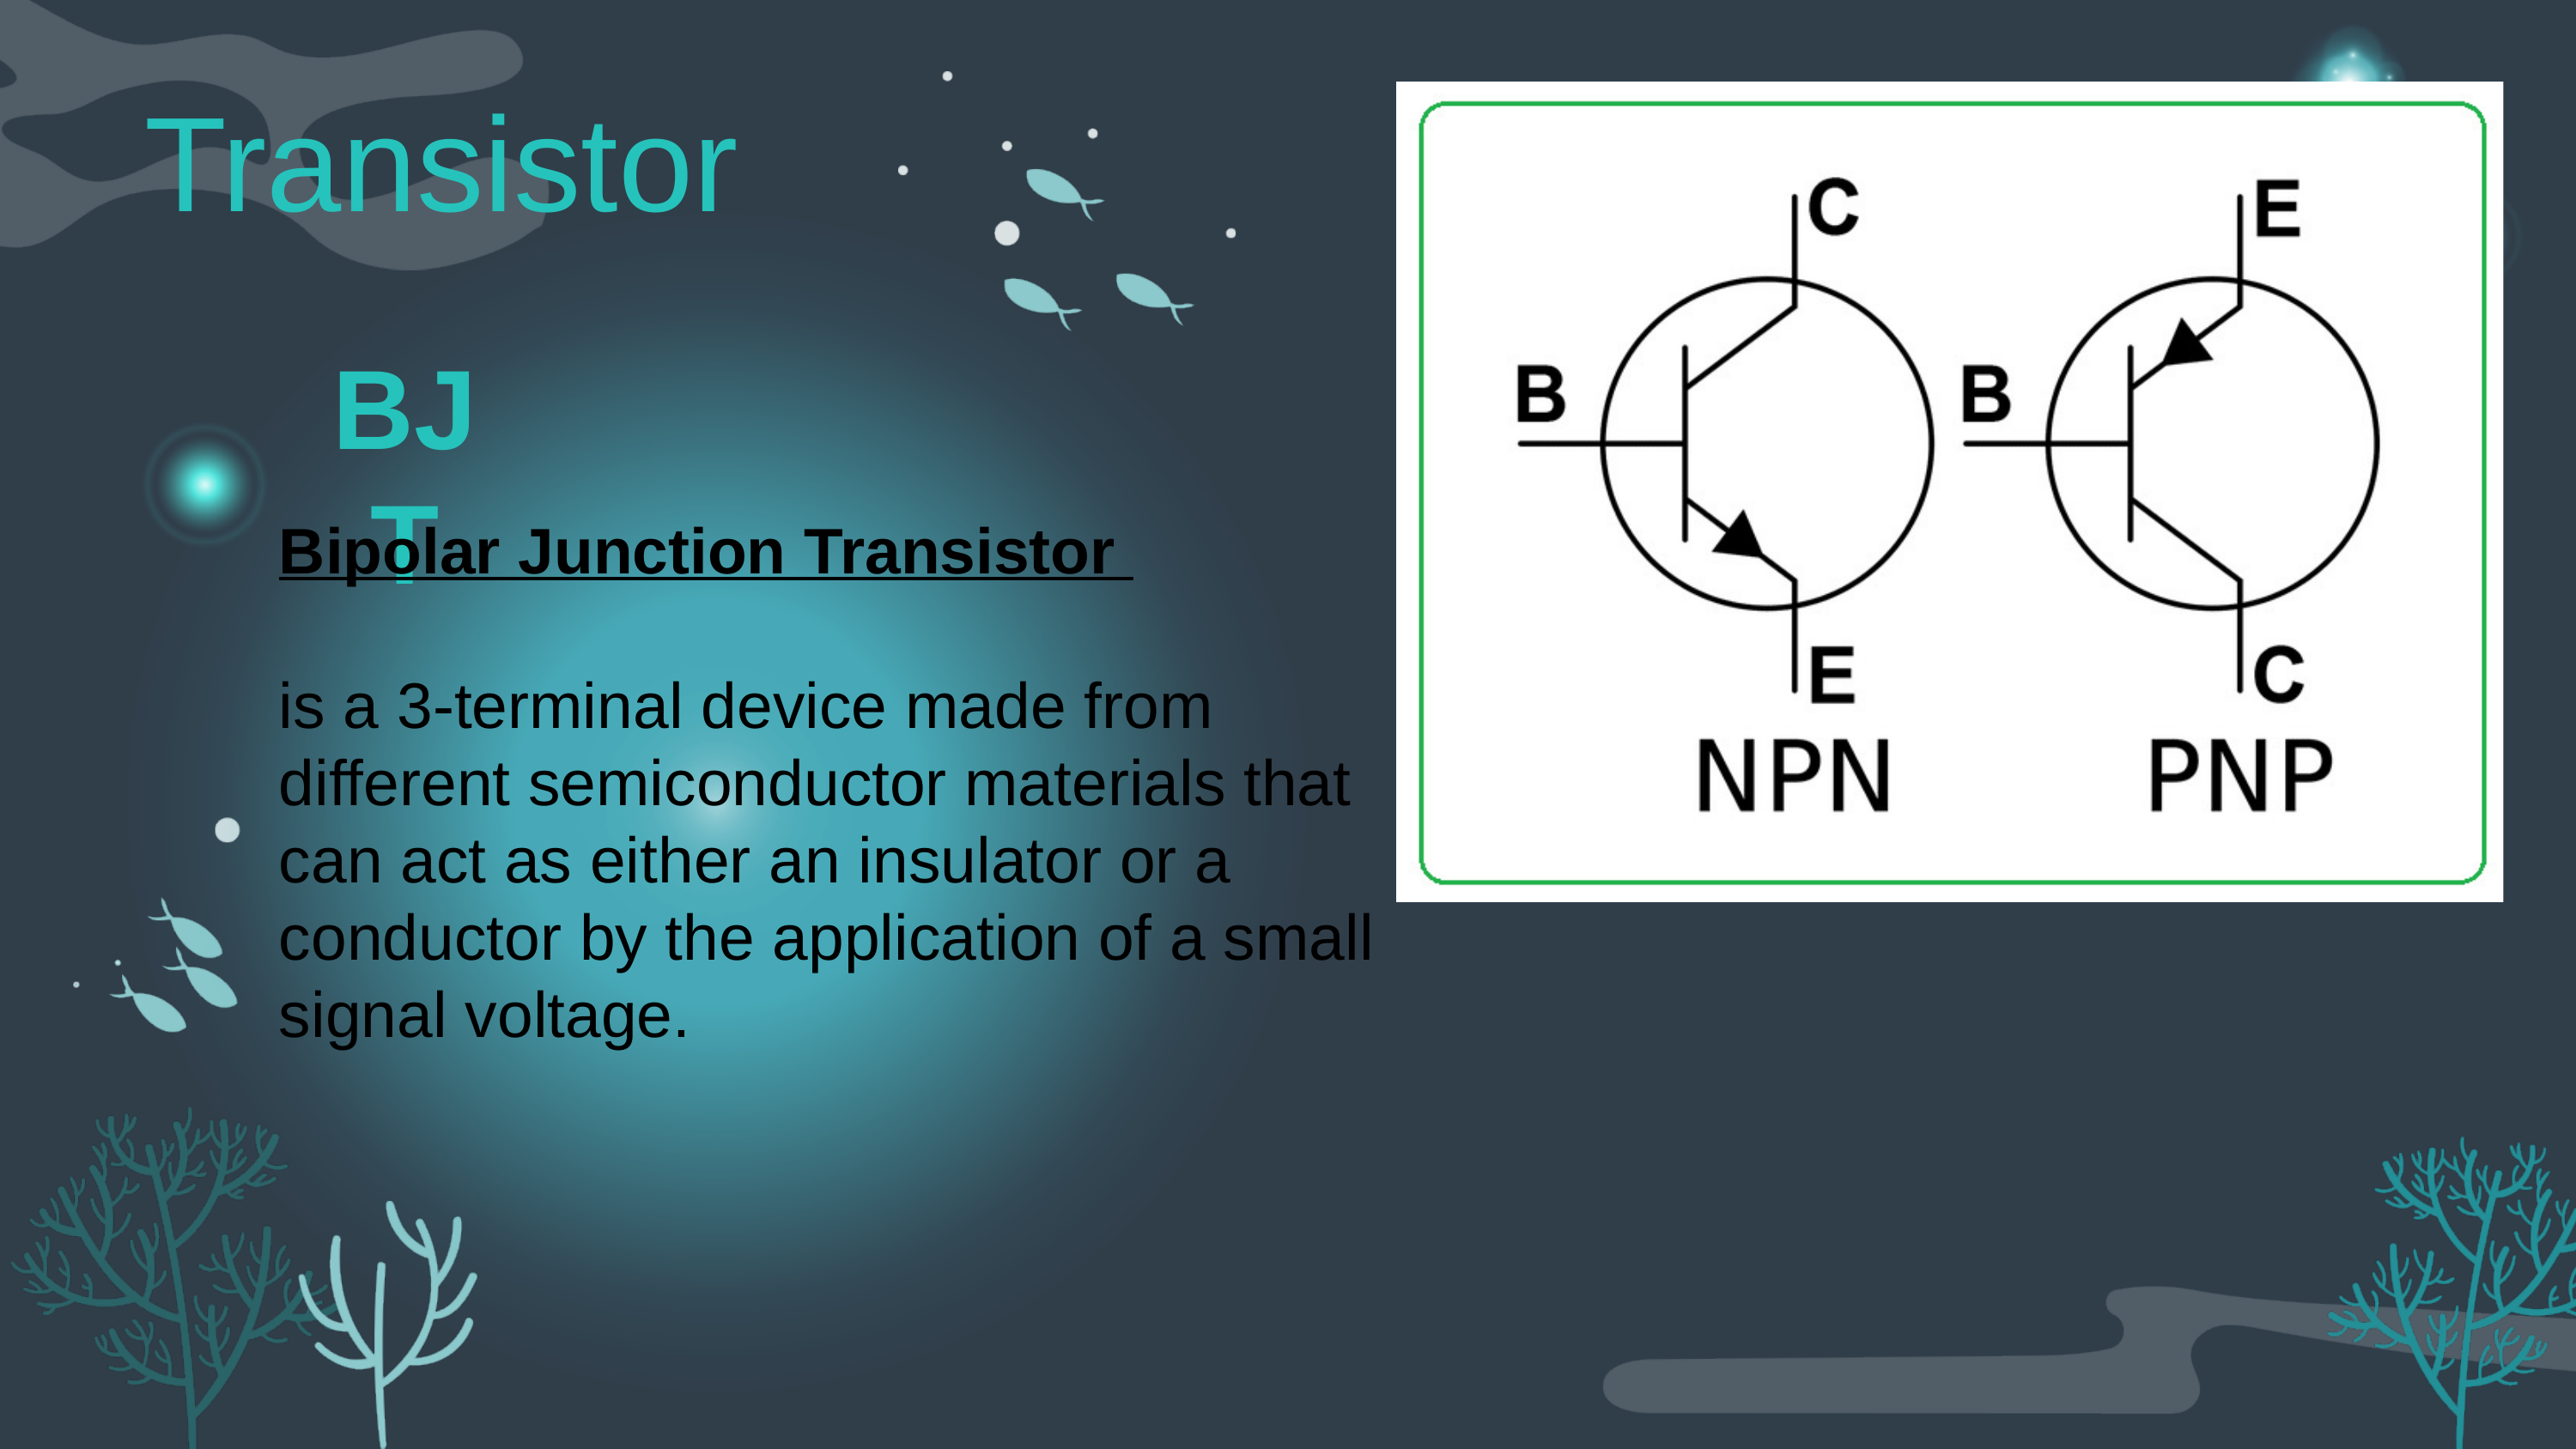

Transistor

BJT

Bipolar Junction Transistor

is a 3-terminal device made from different semiconductor materials that can act as either an insulator or a conductor by the application of a small signal voltage.